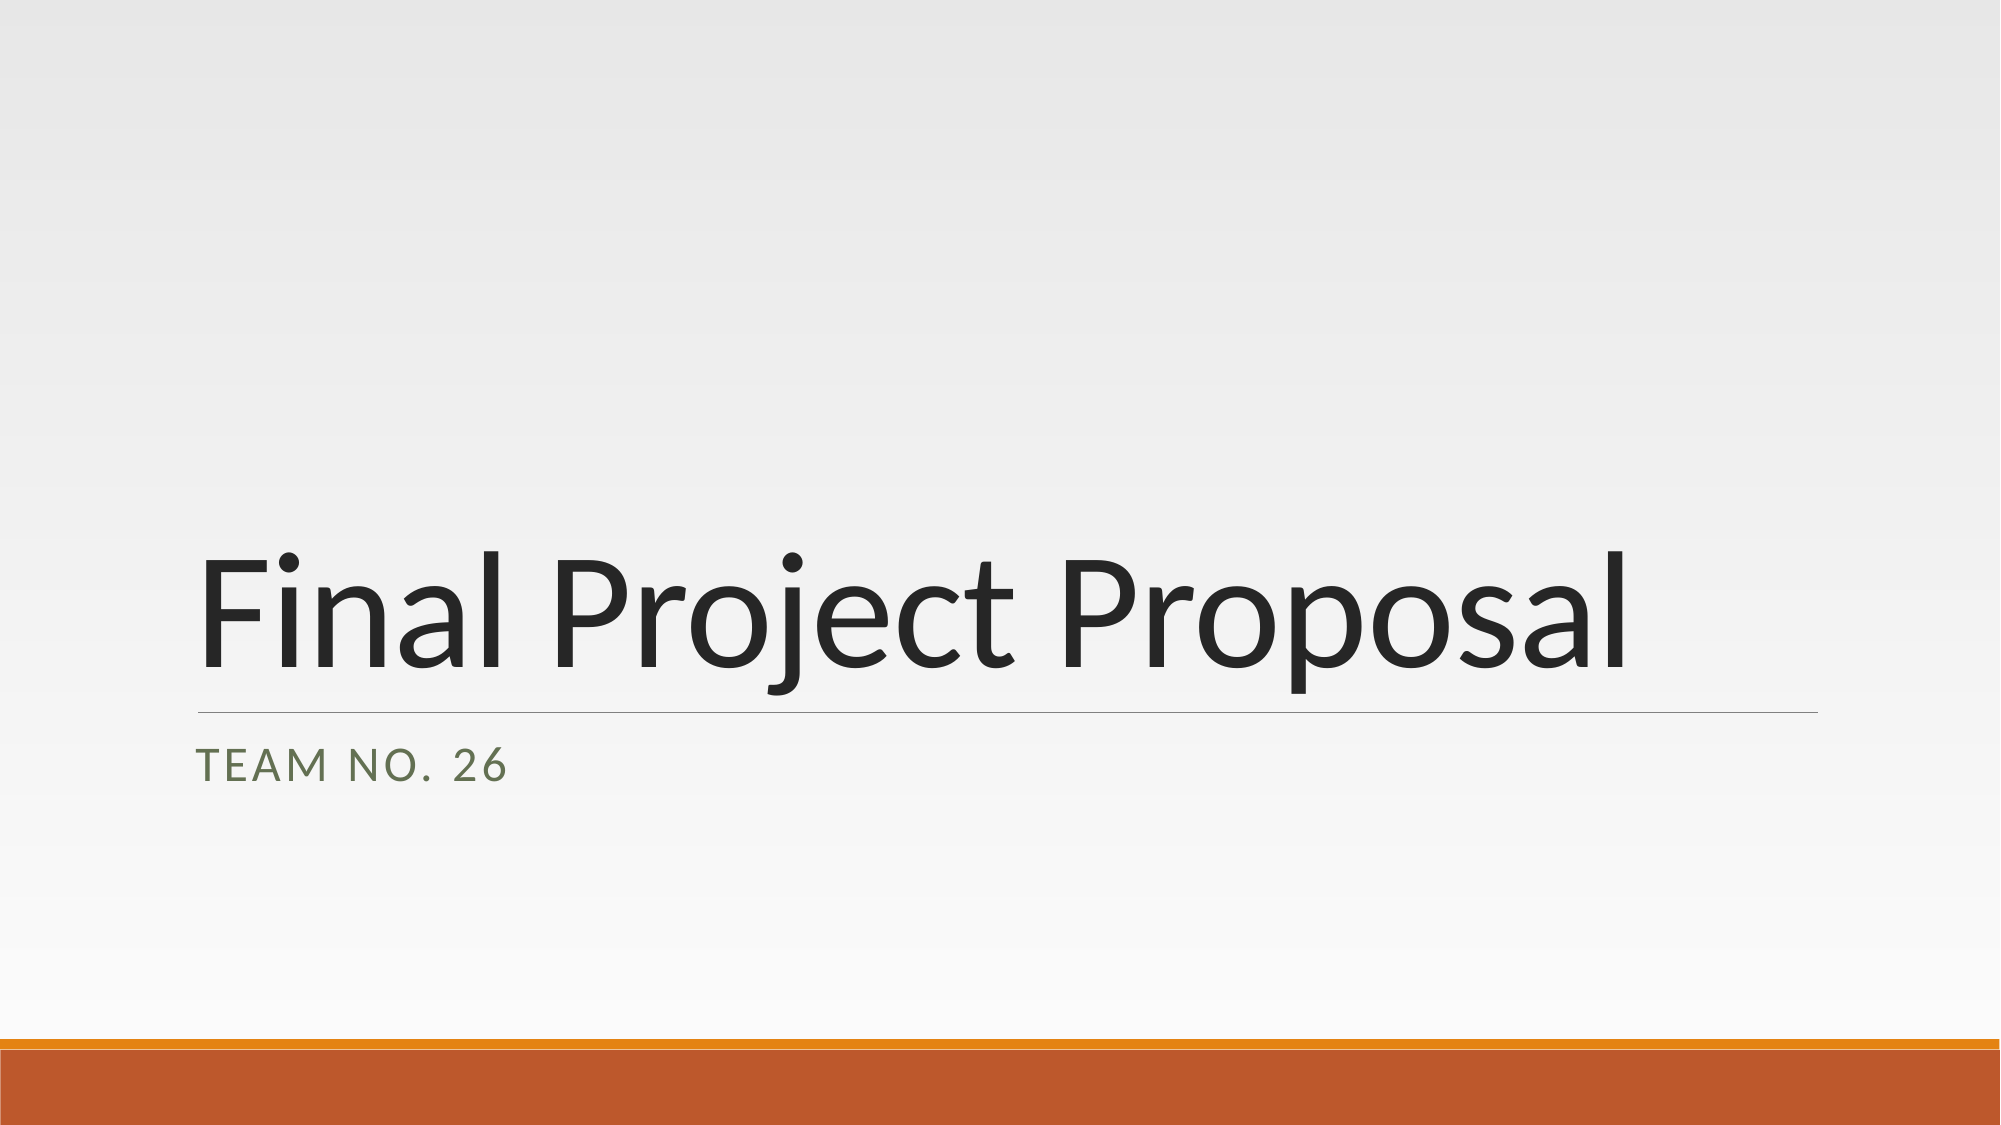

# Final Project Proposal
Team no. 26